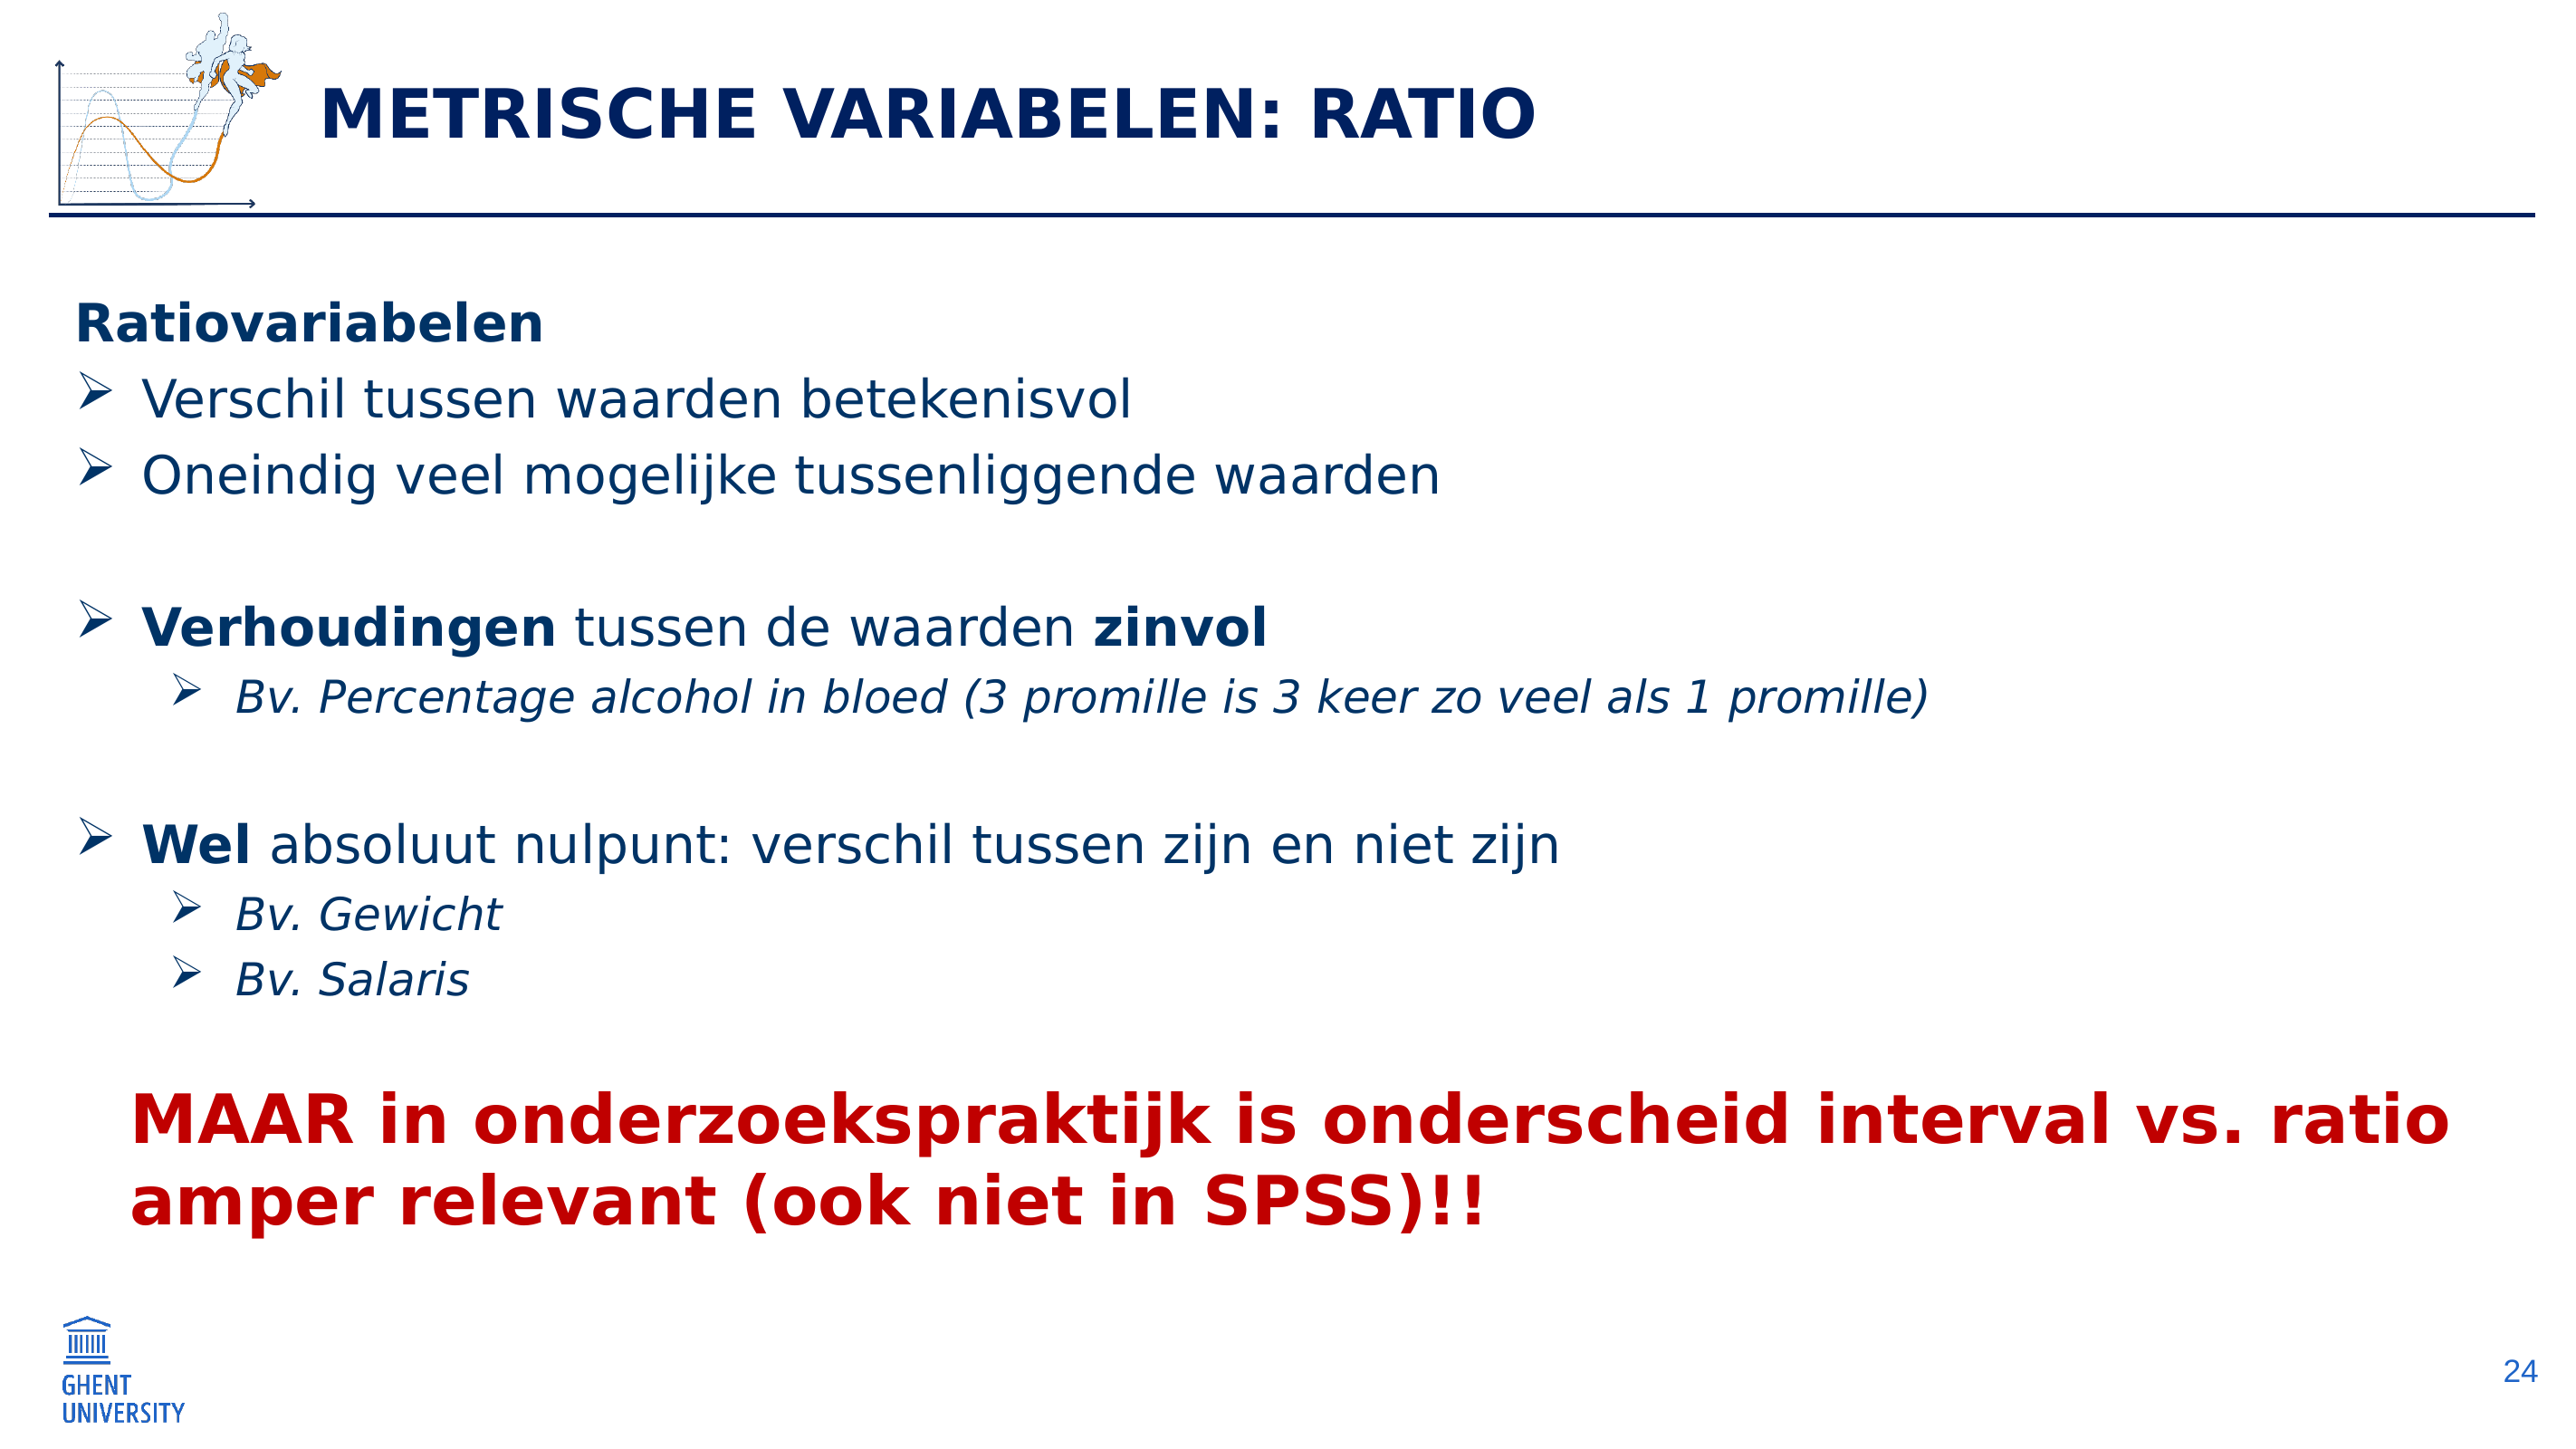

# Metrische variabelen: ratio
Ratiovariabelen
Verschil tussen waarden betekenisvol
Oneindig veel mogelijke tussenliggende waarden

Verhoudingen tussen de waarden zinvol
Bv. Percentage alcohol in bloed (3 promille is 3 keer zo veel als 1 promille)

Wel absoluut nulpunt: verschil tussen zijn en niet zijn
Bv. Gewicht
Bv. Salaris

MAAR in onderzoekspraktijk is onderscheid interval vs. ratio amper relevant (ook niet in SPSS)!!
24